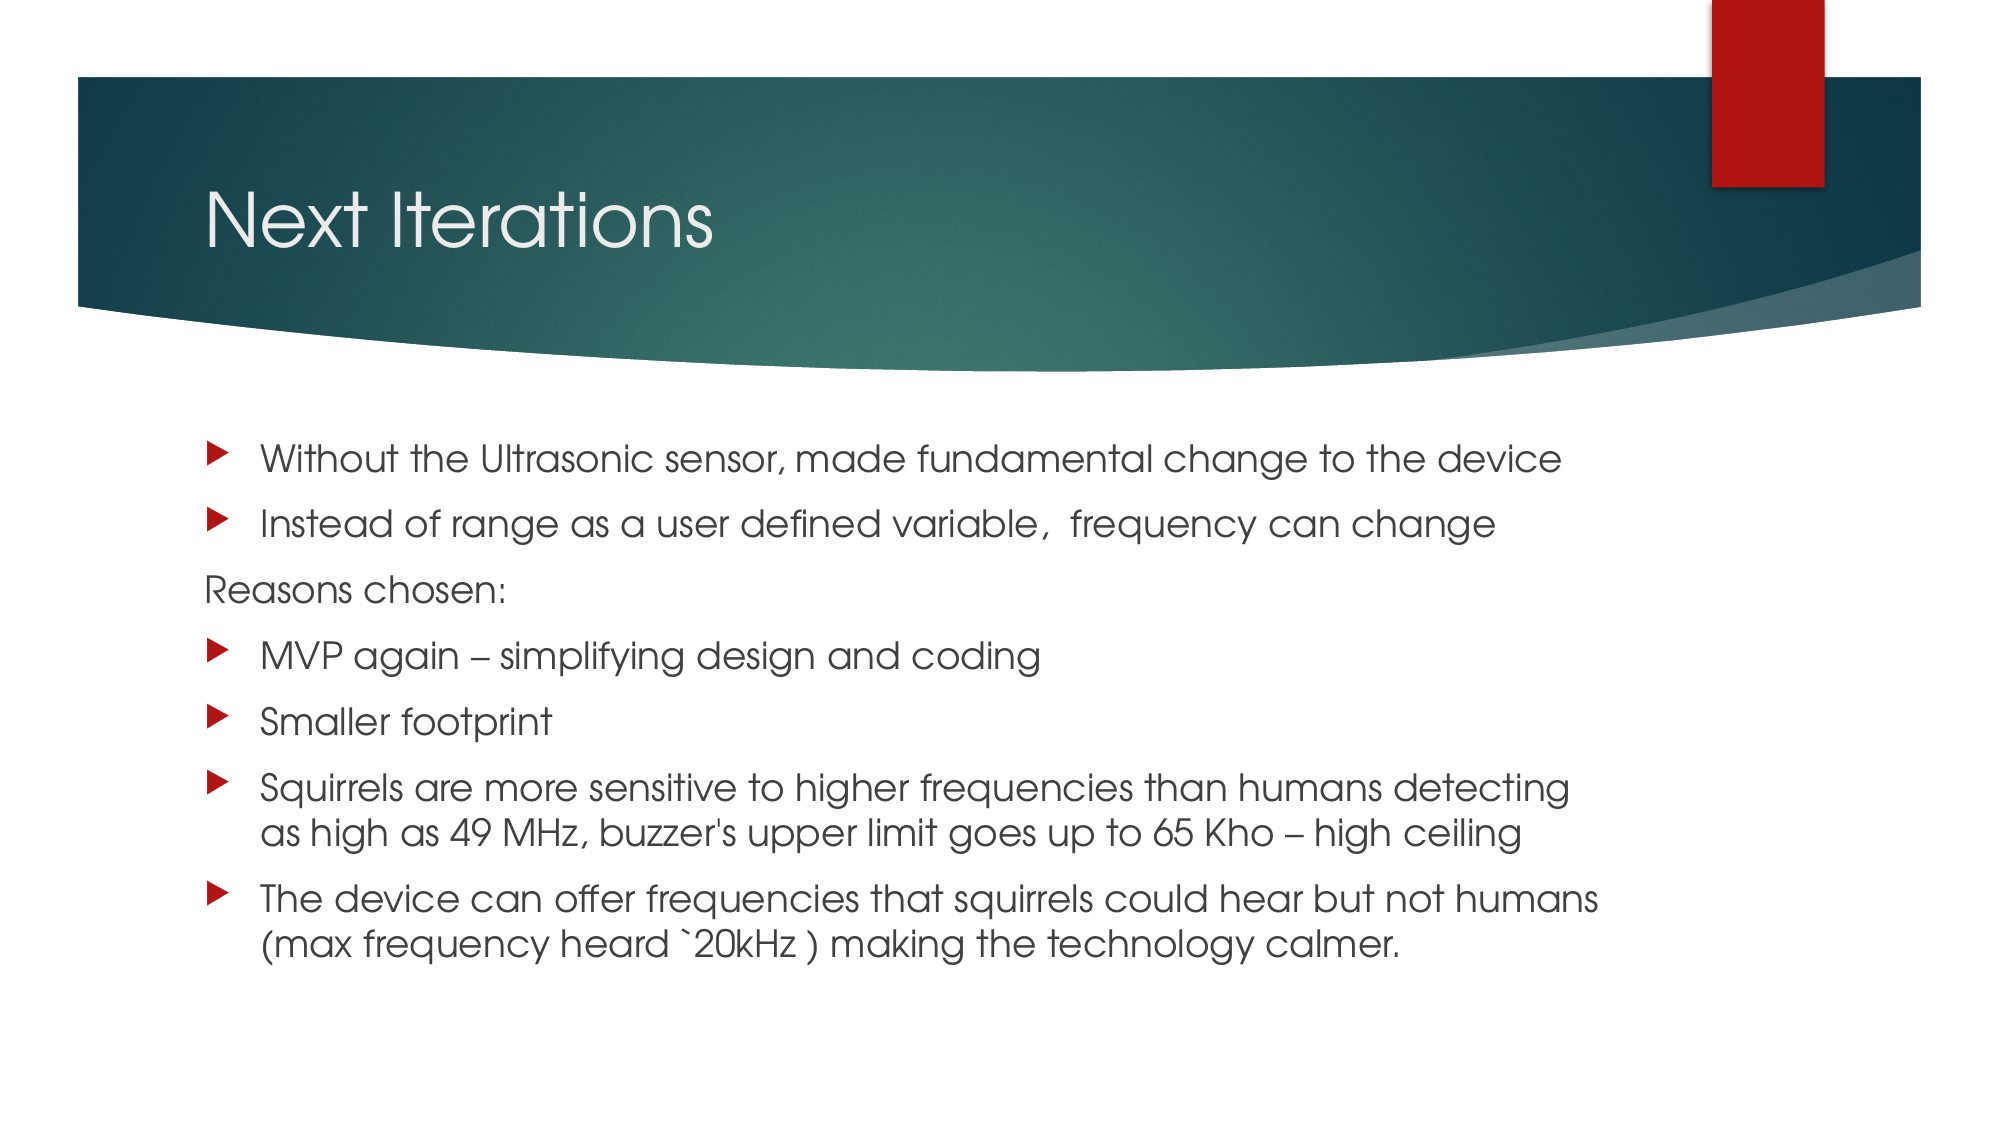

# Next Iterations
Without the Ultrasonic sensor, made fundamental change to the device
Instead of range as a user defined variable,  frequency can change
Reasons chosen:
MVP again – simplifying design and coding
Smaller footprint
Squirrels are more sensitive to higher frequencies than humans detecting as high as 49 MHz, buzzer's upper limit goes up to 65 Kho – high ceiling
The device can offer frequencies that squirrels could hear but not humans (max frequency heard `20kHz ) making the technology calmer.